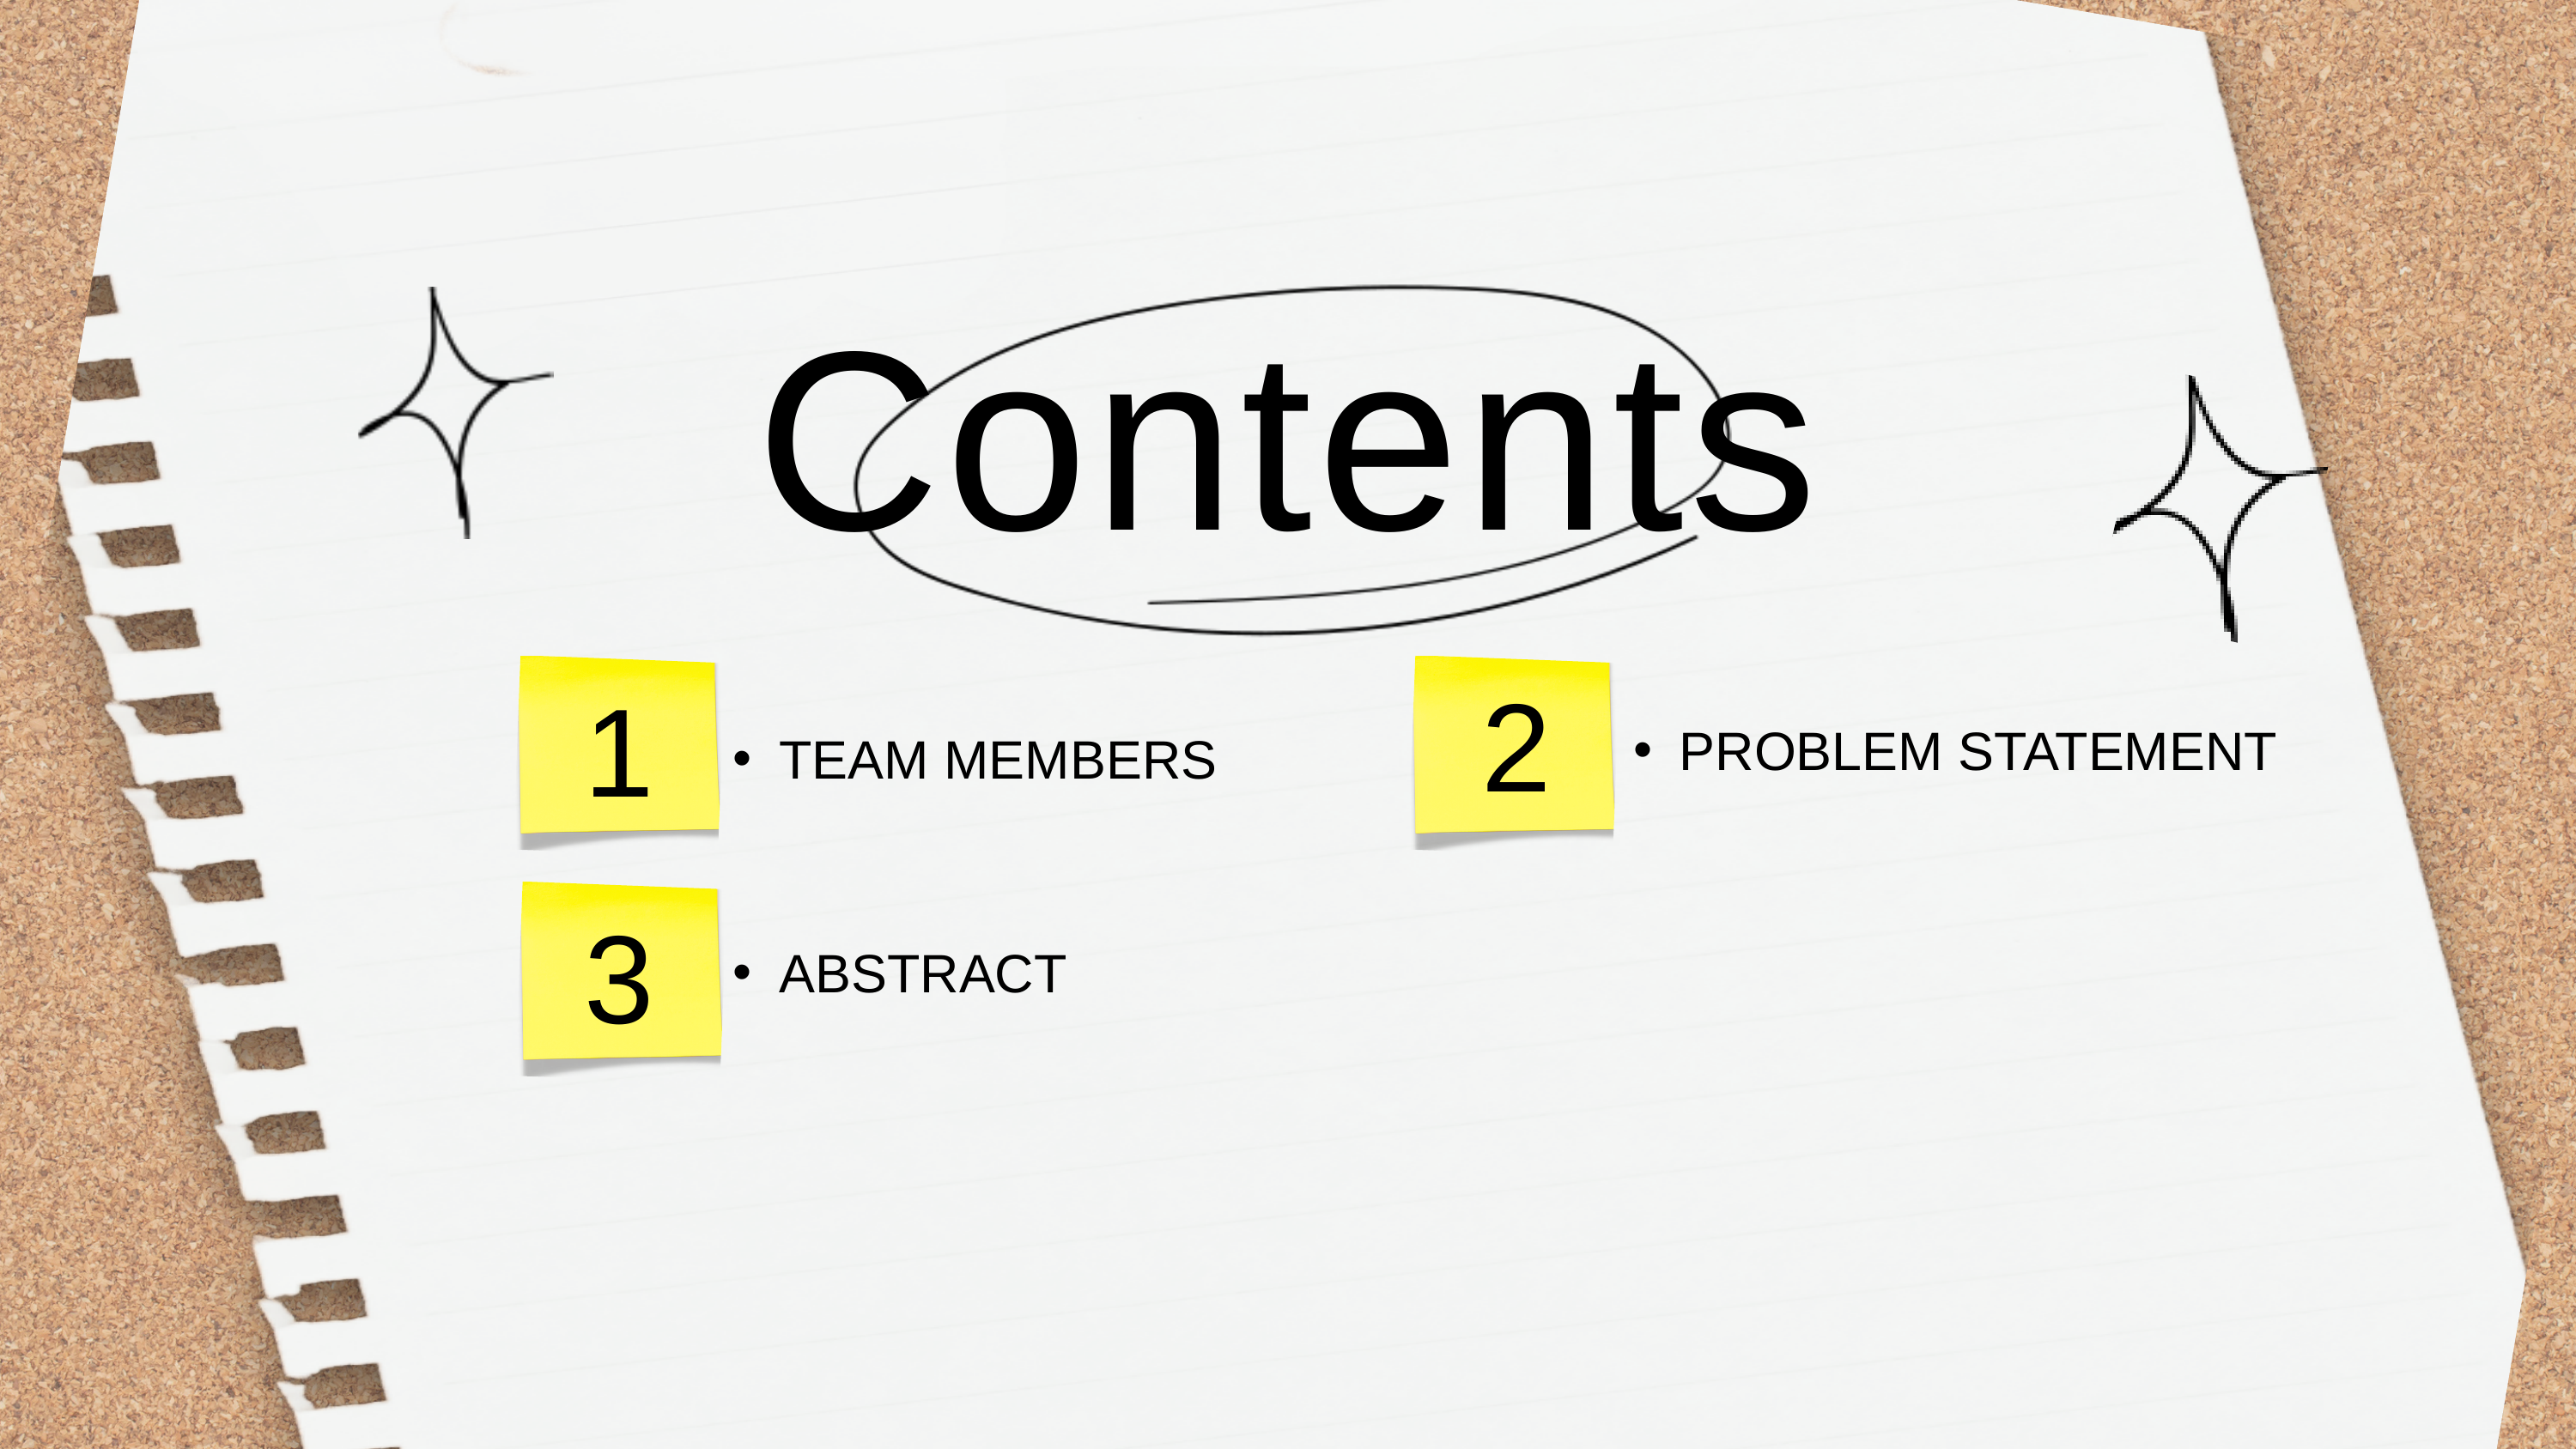

Contents

2
1

PROBLEM STATEMENT
TEAM MEMBERS
3

ABSTRACT